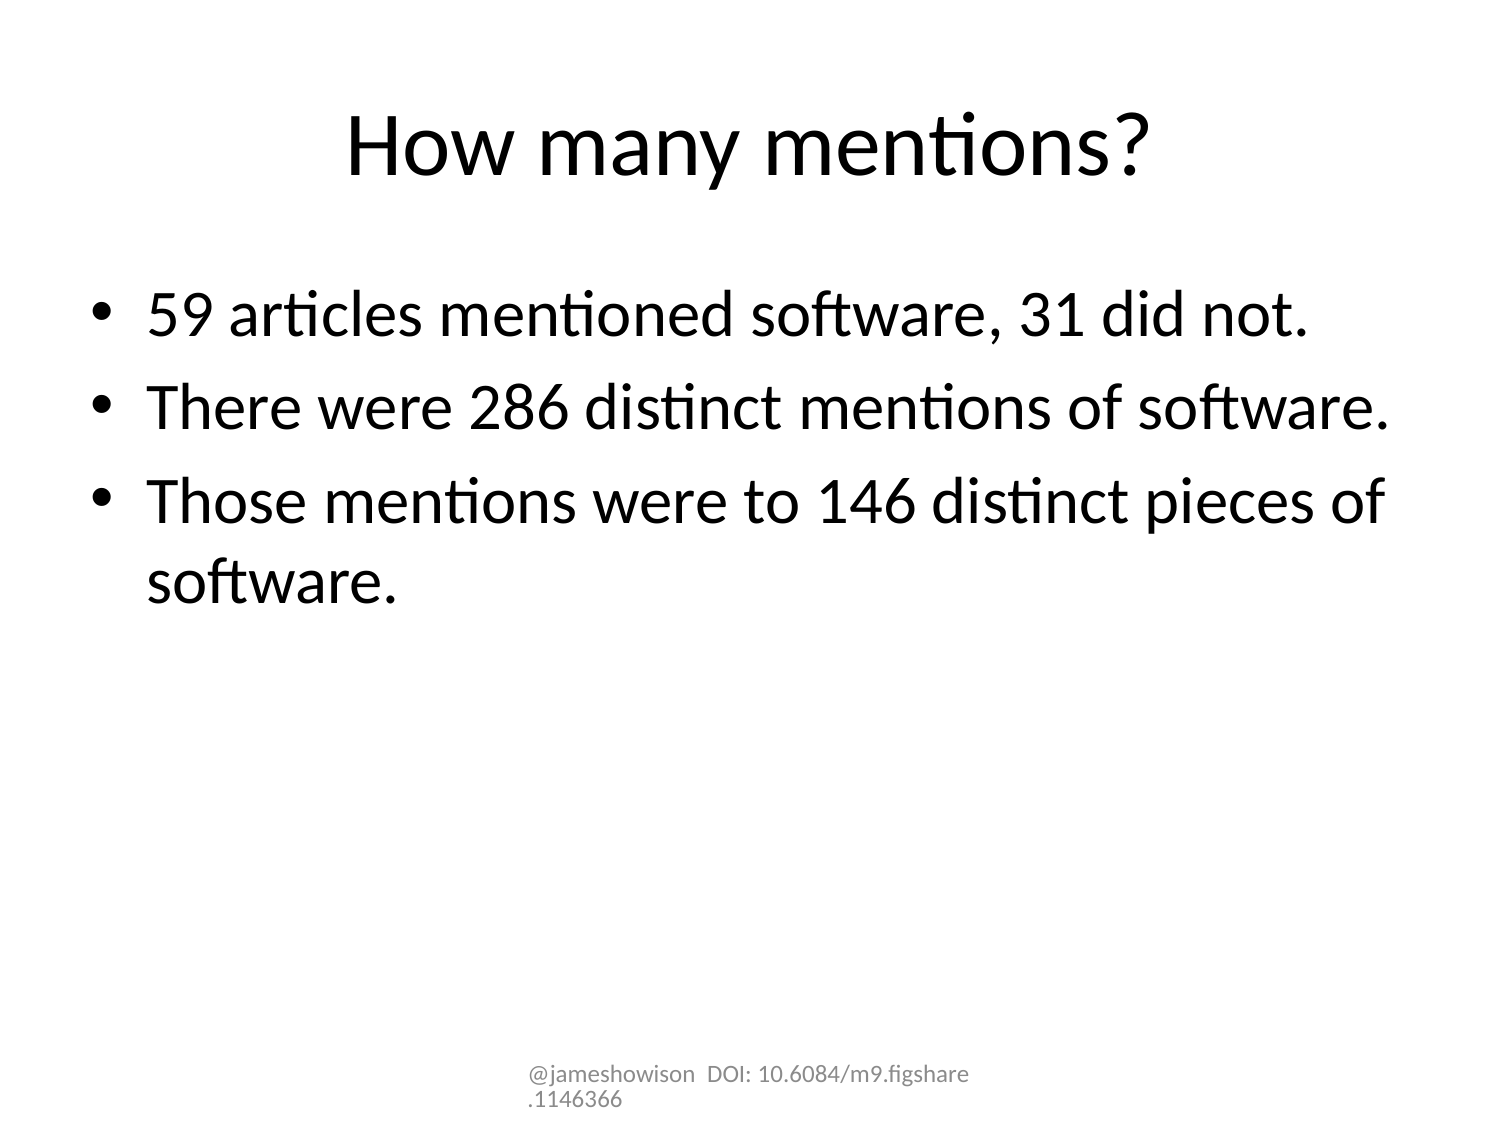

# How many mentions?
59 articles mentioned software, 31 did not.
There were 286 distinct mentions of software.
Those mentions were to 146 distinct pieces of software.
@jameshowison  DOI: 10.6084/m9.figshare.1146366